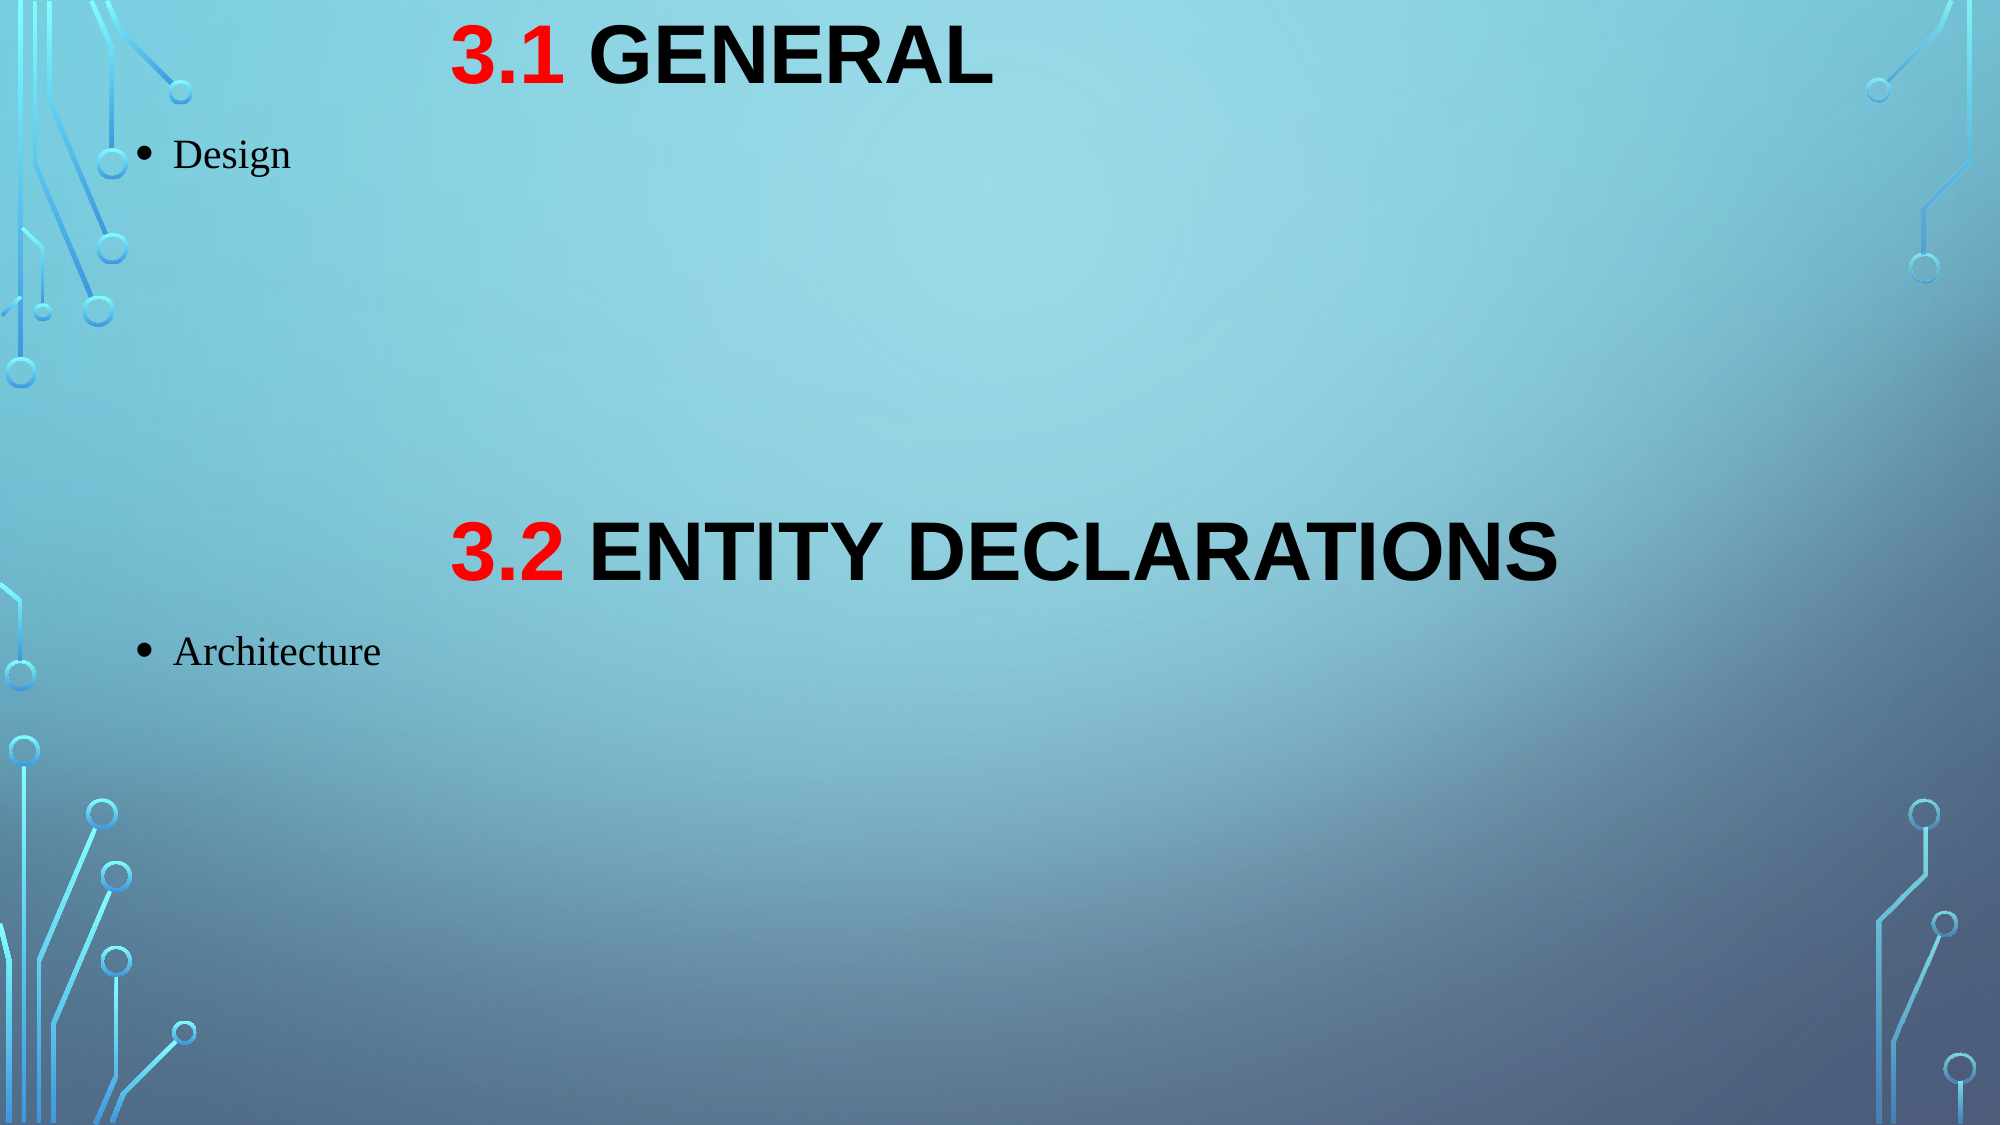

3.1 GENERAL
Design

			3.2 ENTITY DECLARATIONS
Architecture